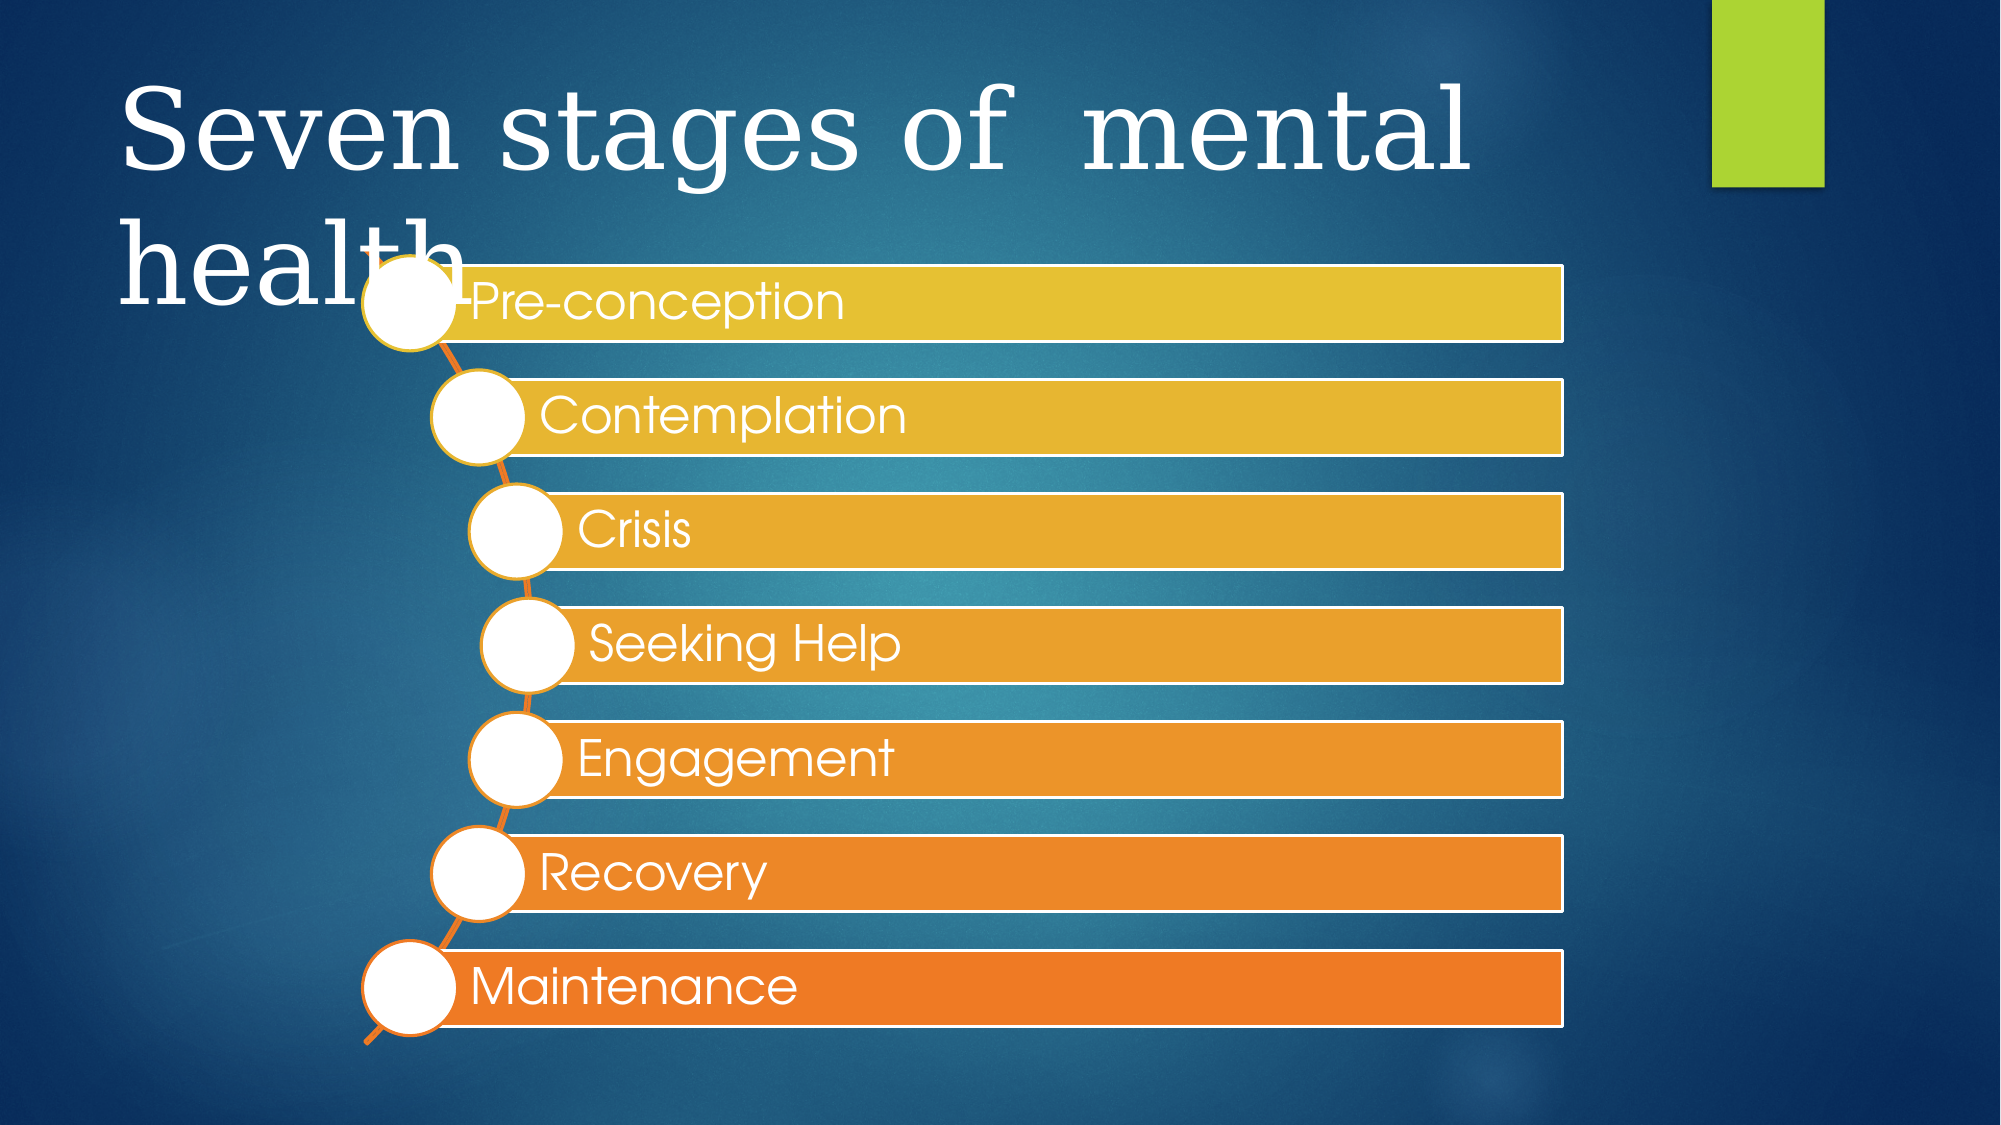

Seven stages of  mental health
Pre-conception
Contemplation
Crisis
Seeking Help
Engagement
Recovery
Maintenance